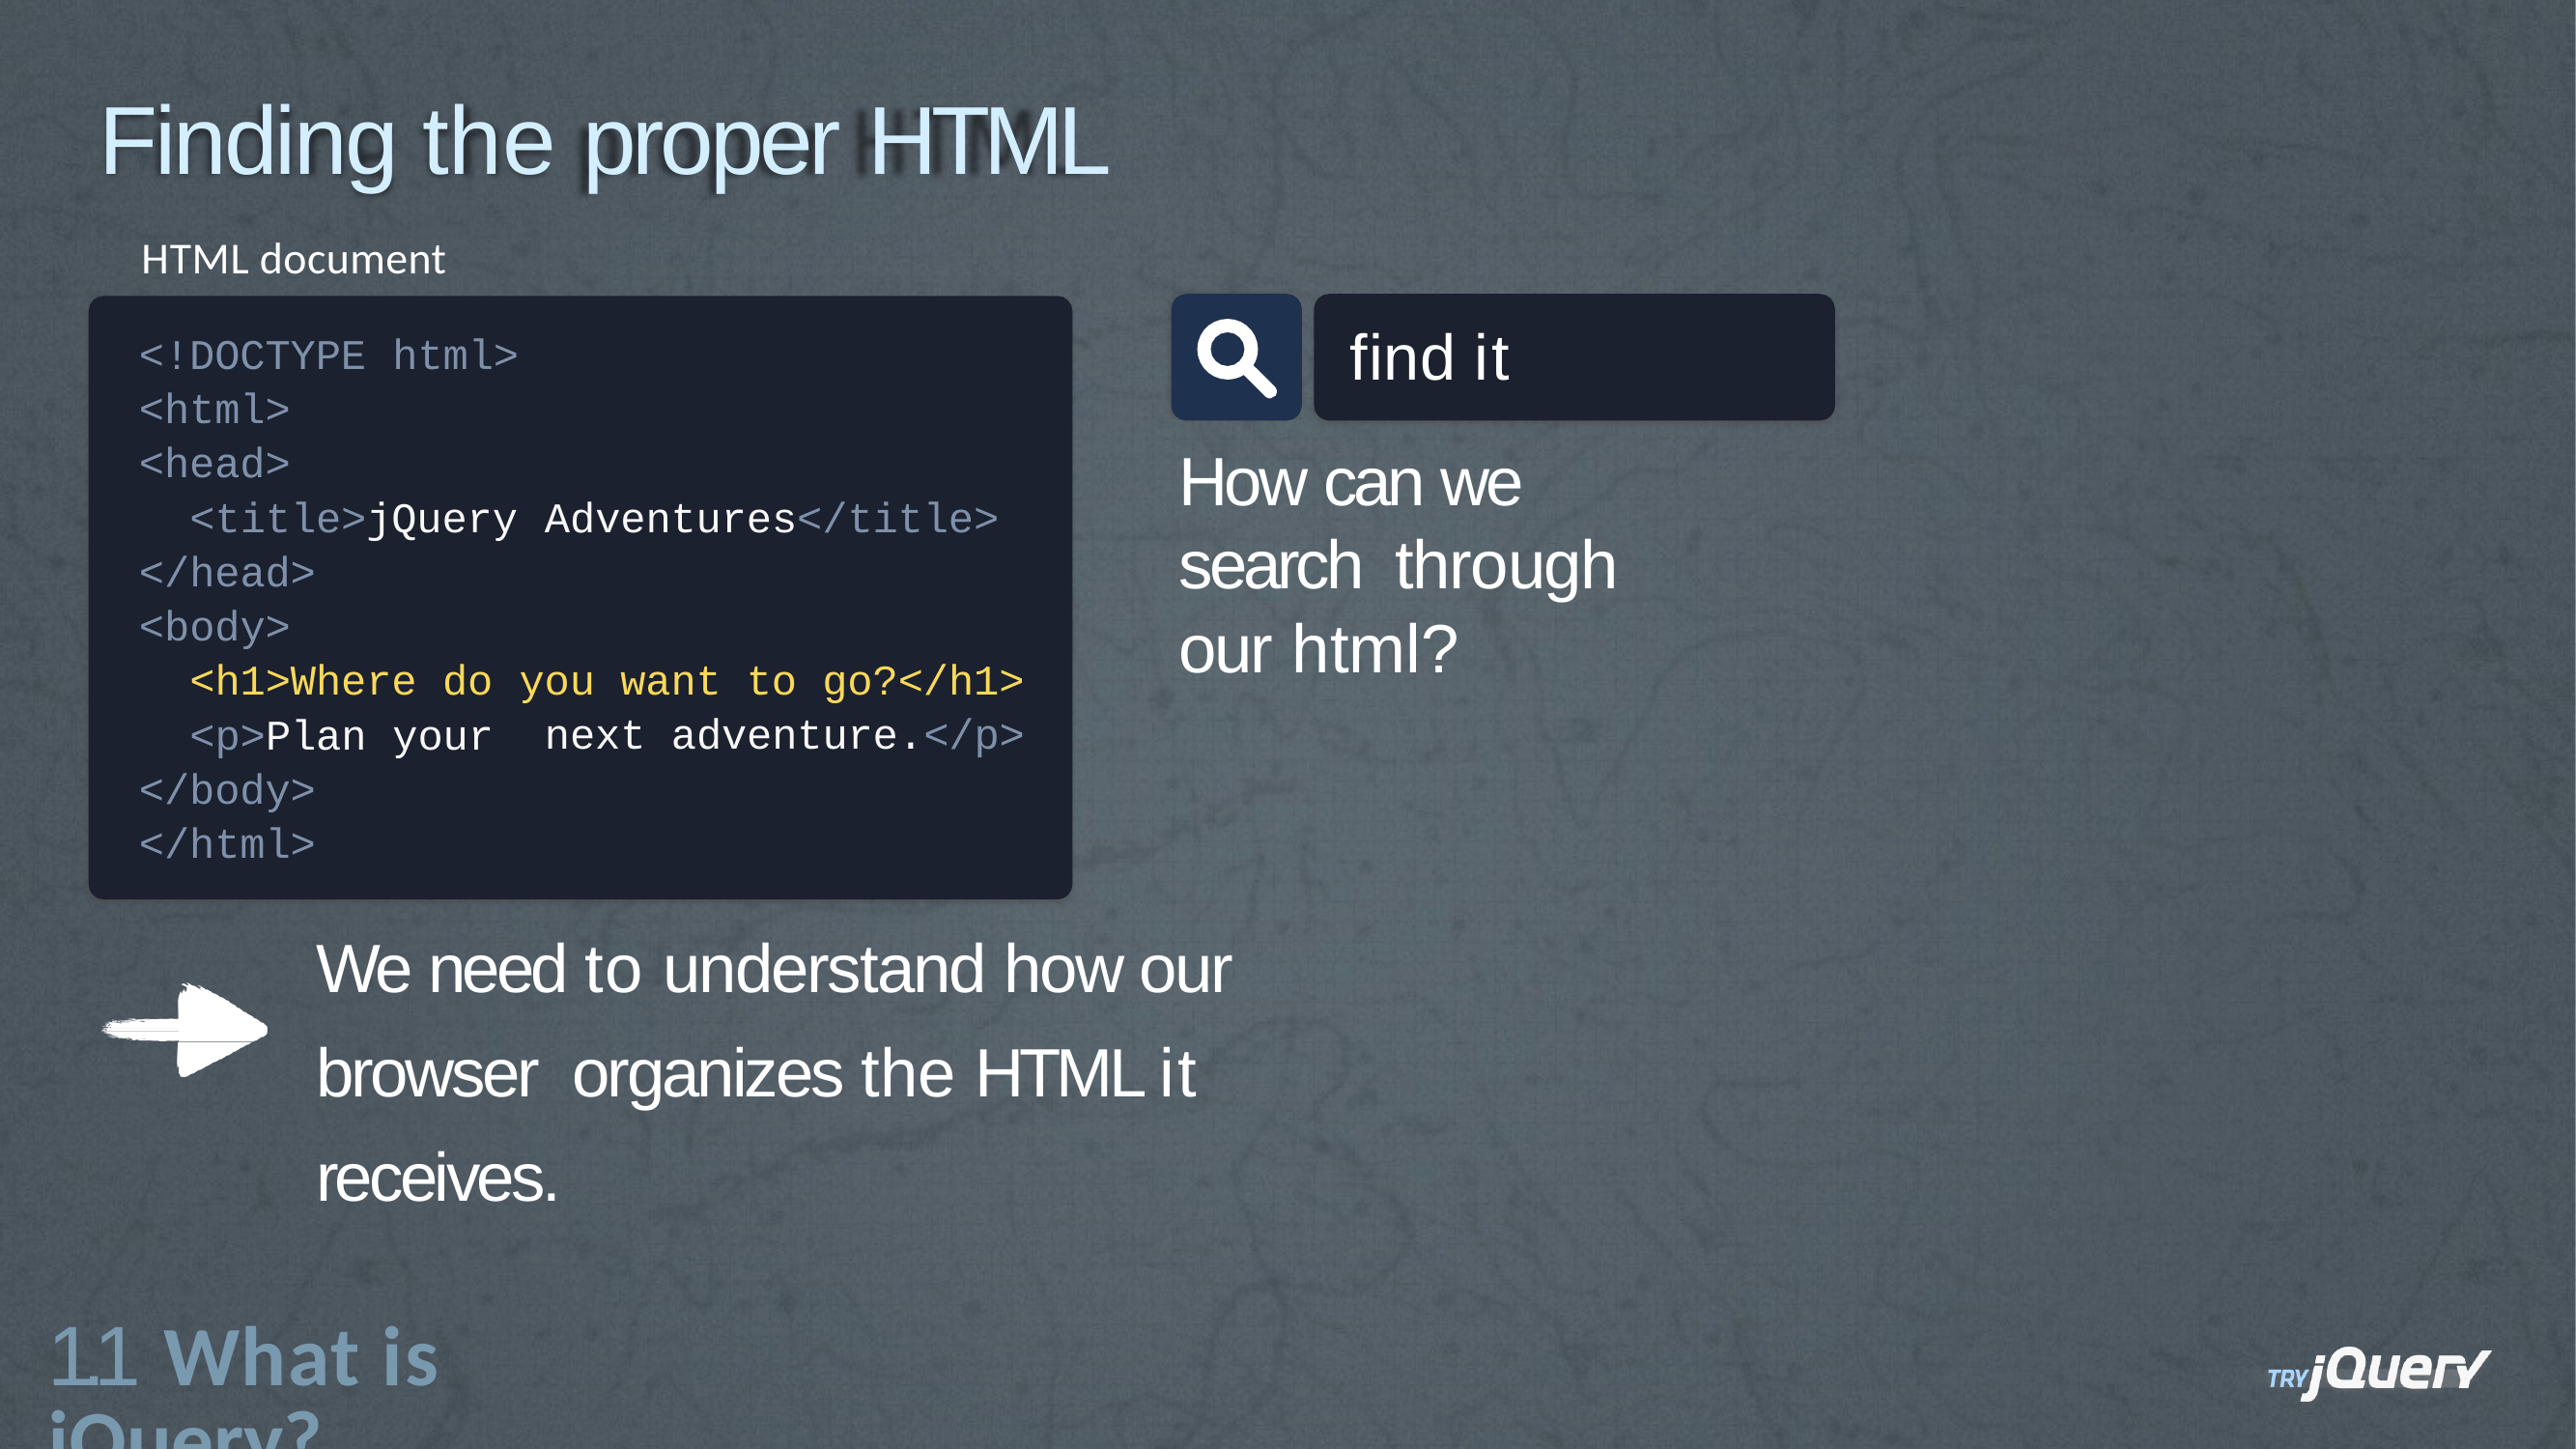

# Finding the proper HTML

HTML document

find it

<!DOCTYPE
<html>
<head>
html>
How can we search  through our html?
<title>jQuery
</head>
<body>
Adventures</title>
you want to go?</h1>  next adventure.</p>
<h1>Where do
<p>Plan
</body>
</html>
your
We need to understand how our browser  organizes the HTML it receives.

1.1  What is jQuery?